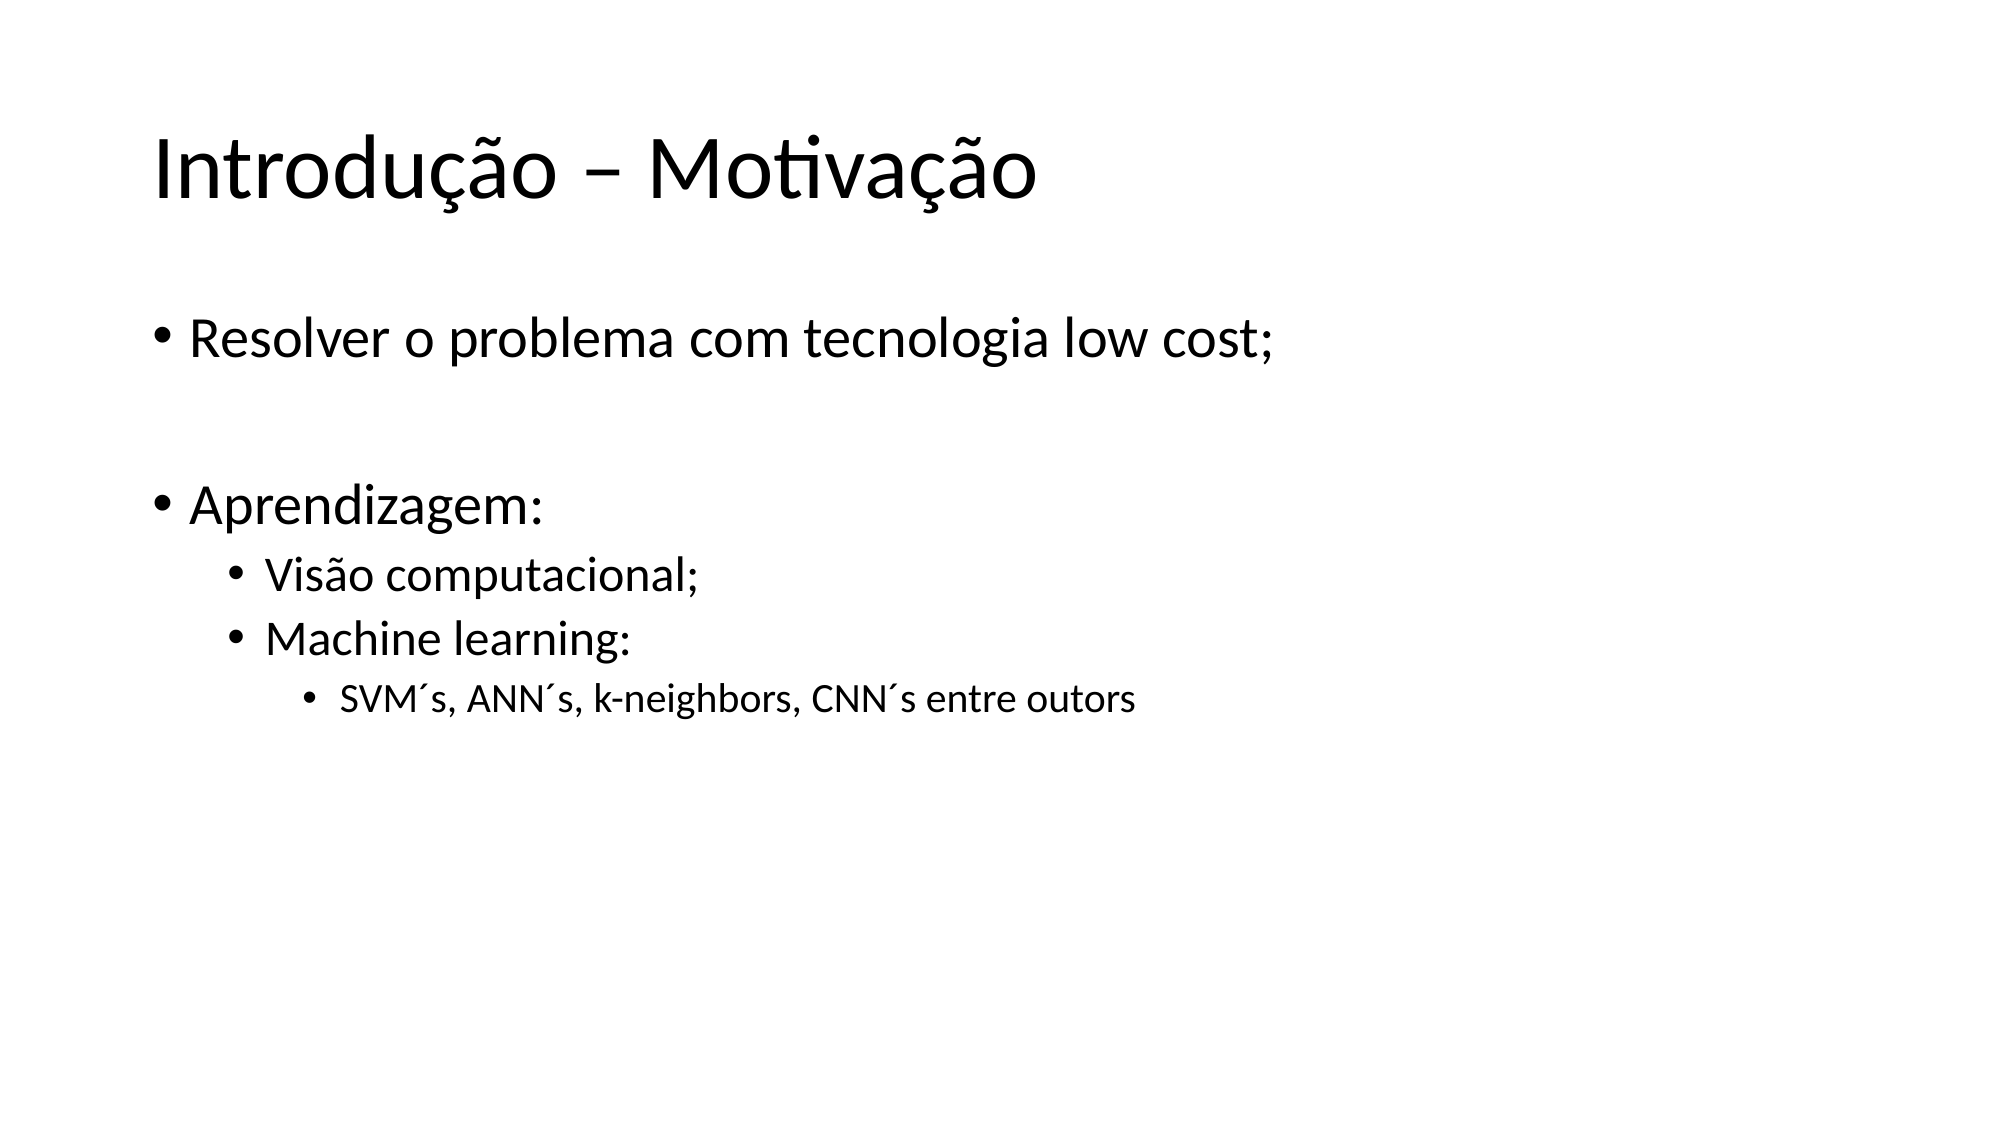

# Introdução – Motivação
Resolver o problema com tecnologia low cost;

Aprendizagem:
Visão computacional;
Machine learning:
SVM´s, ANN´s, k-neighbors, CNN´s entre outors